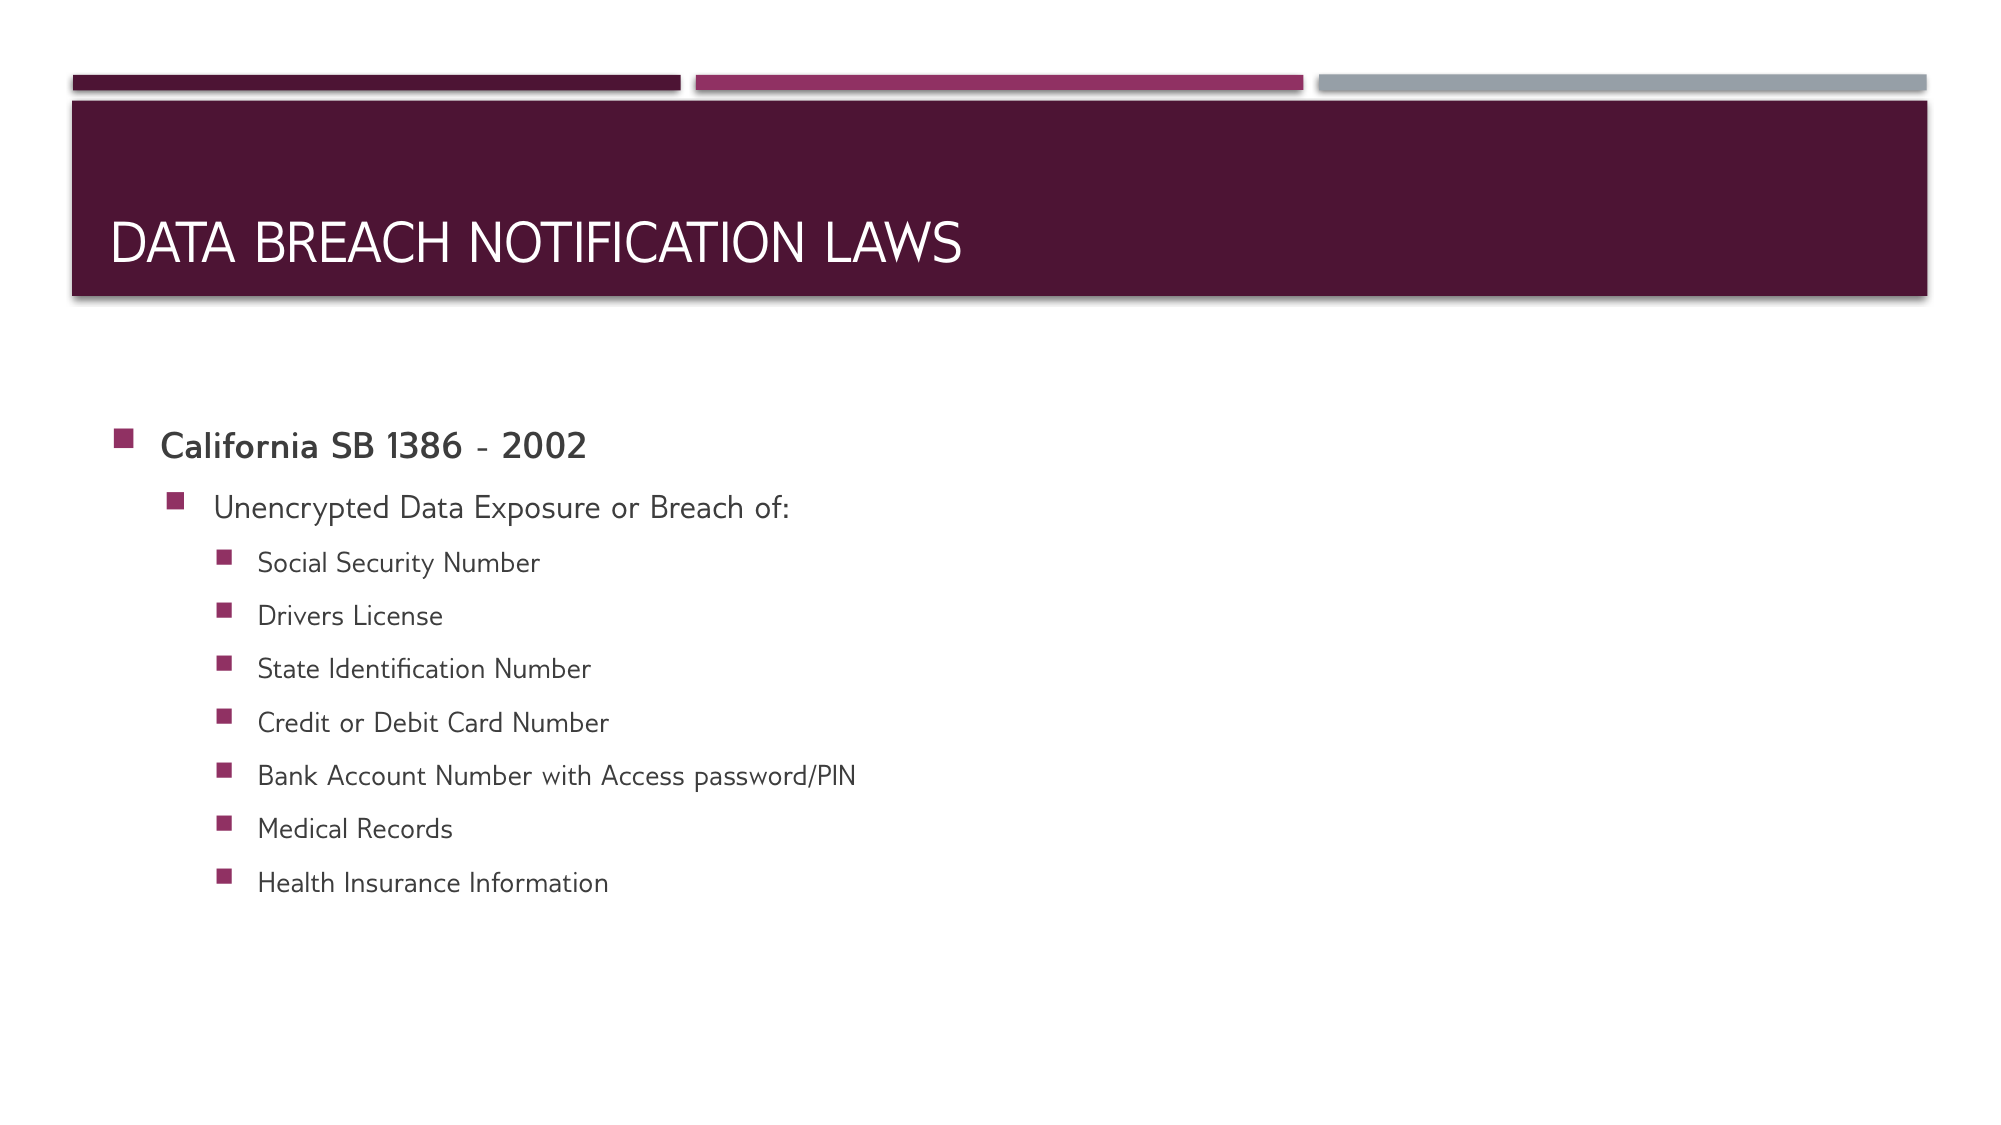

# Data Breach notification laws
California SB 1386 - 2002
Unencrypted Data Exposure or Breach of:
Social Security Number
Drivers License
State Identification Number
Credit or Debit Card Number
Bank Account Number with Access password/PIN
Medical Records
Health Insurance Information